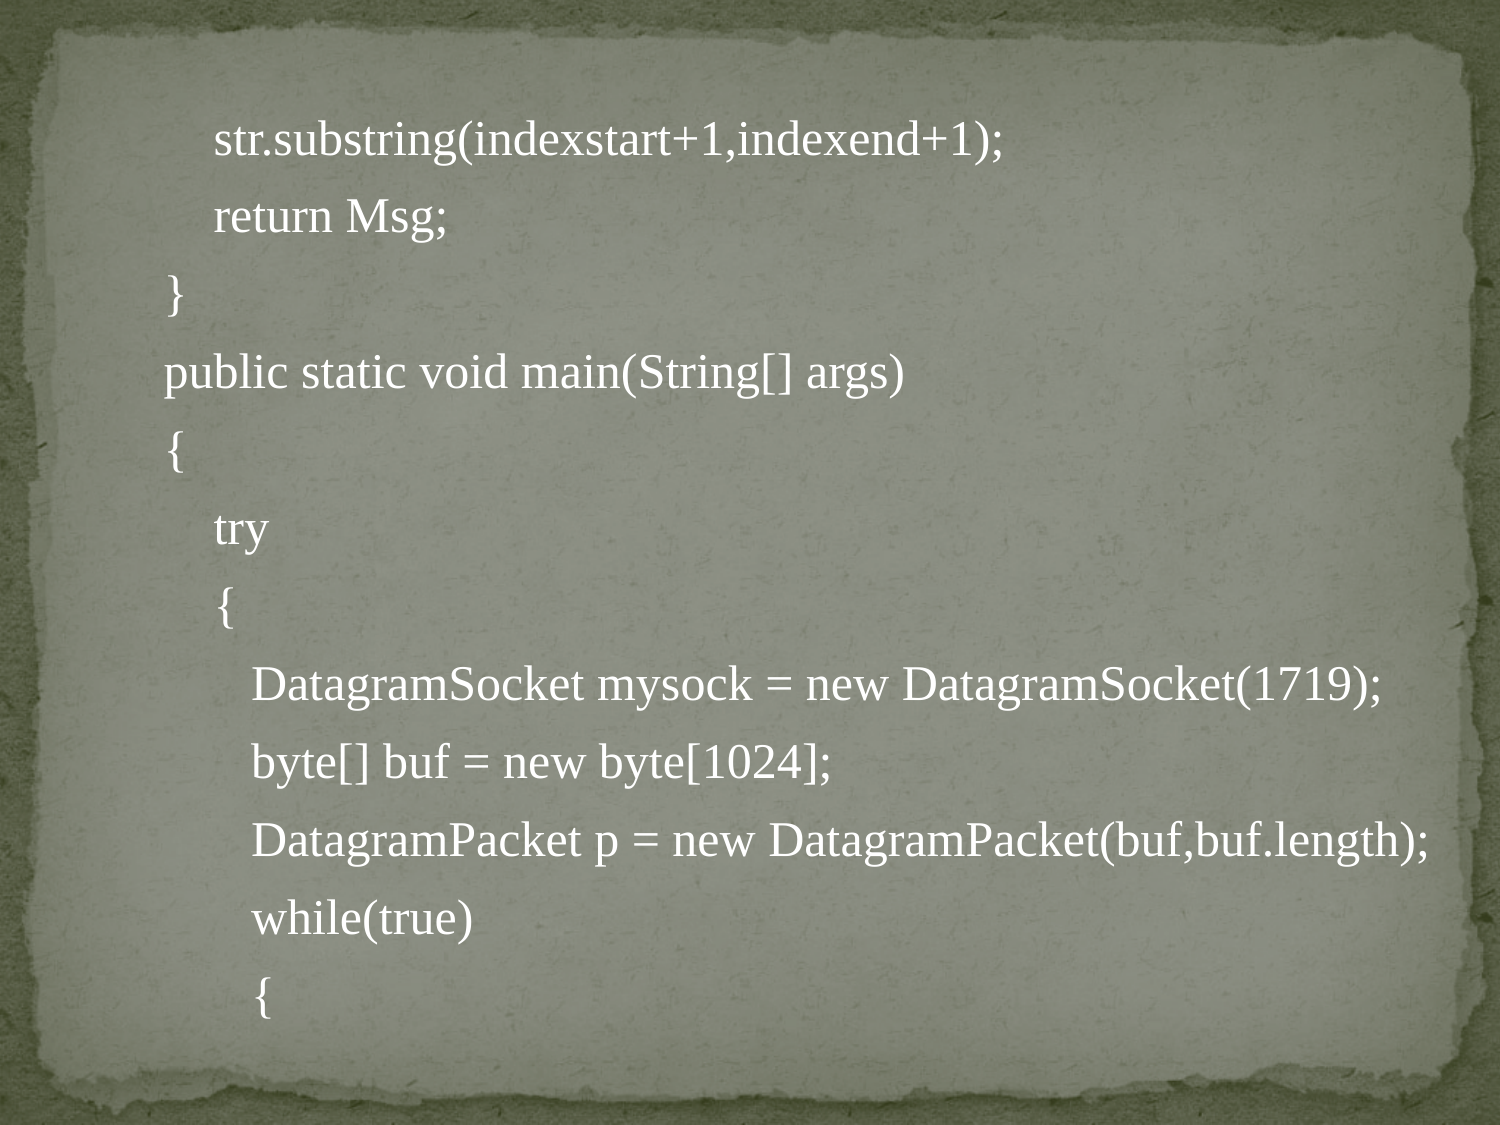

str.substring(indexstart+1,indexend+1);
	return Msg;
        }
        public static void main(String[] args)
        {
	try
	{
	   DatagramSocket mysock = new DatagramSocket(1719);
	   byte[] buf = new byte[1024];
	   DatagramPacket p = new DatagramPacket(buf,buf.length);
	   while(true)
	   {